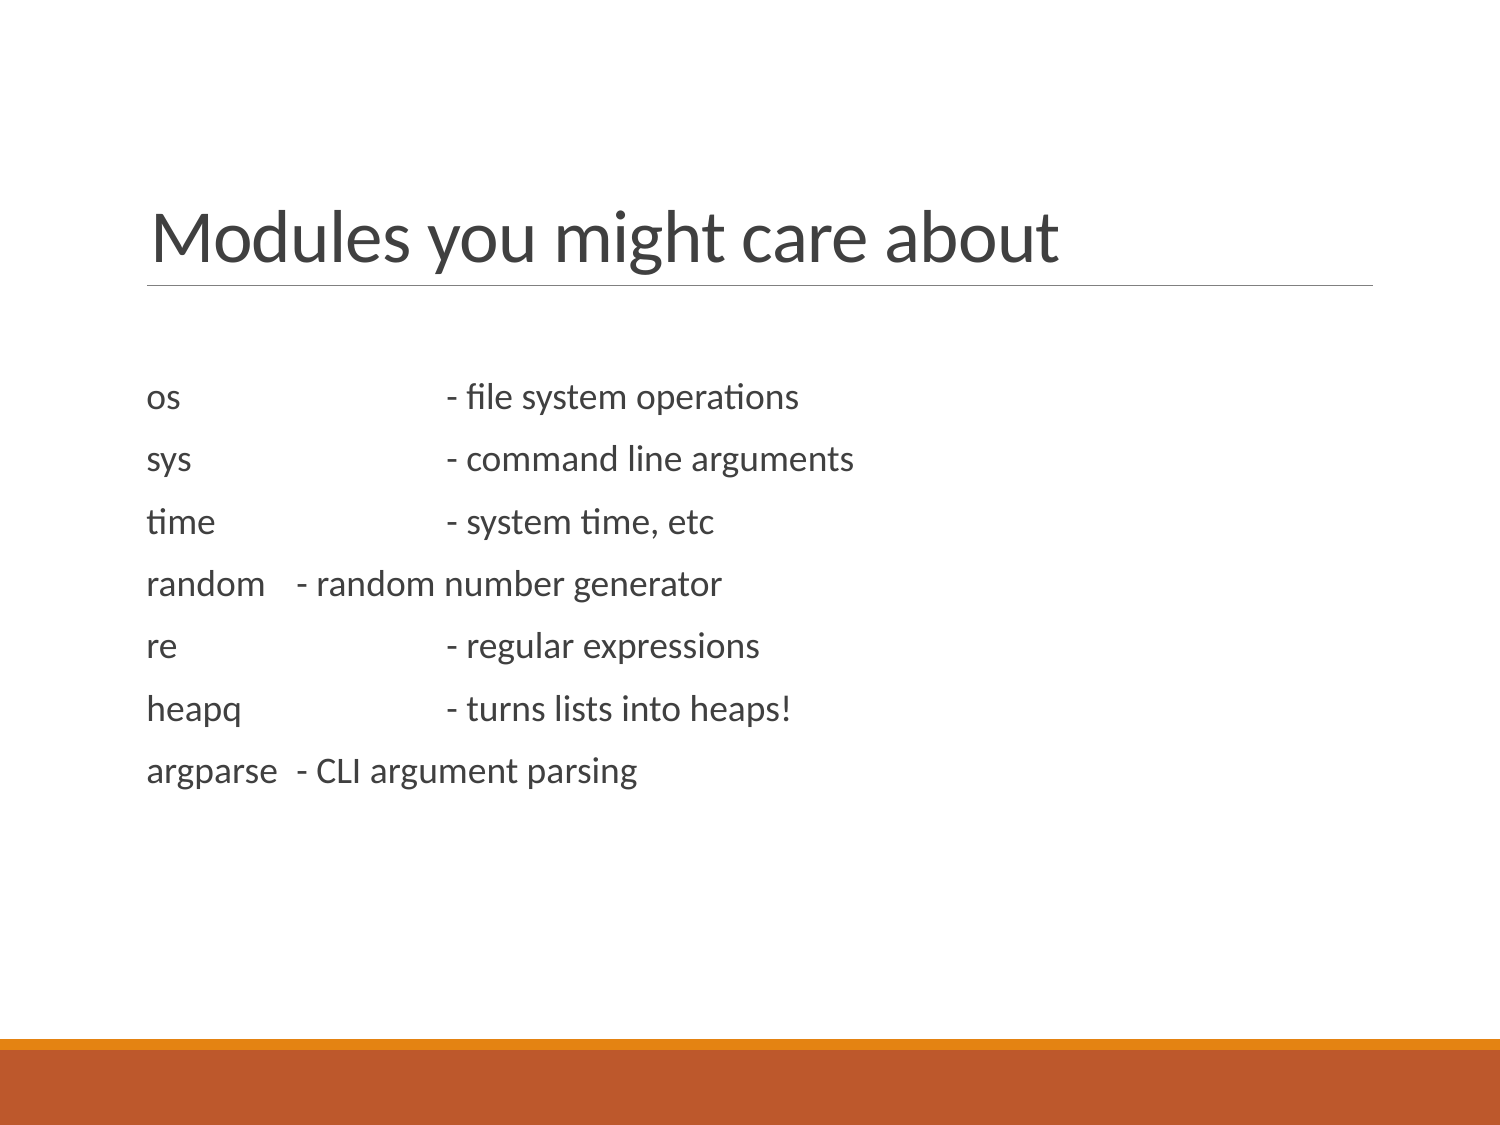

# Modules you might care about

os		- file system operations
sys		- command line arguments
time		- system time, etc
random	- random number generator
re		- regular expressions
heapq		- turns lists into heaps!
argparse	- CLI argument parsing